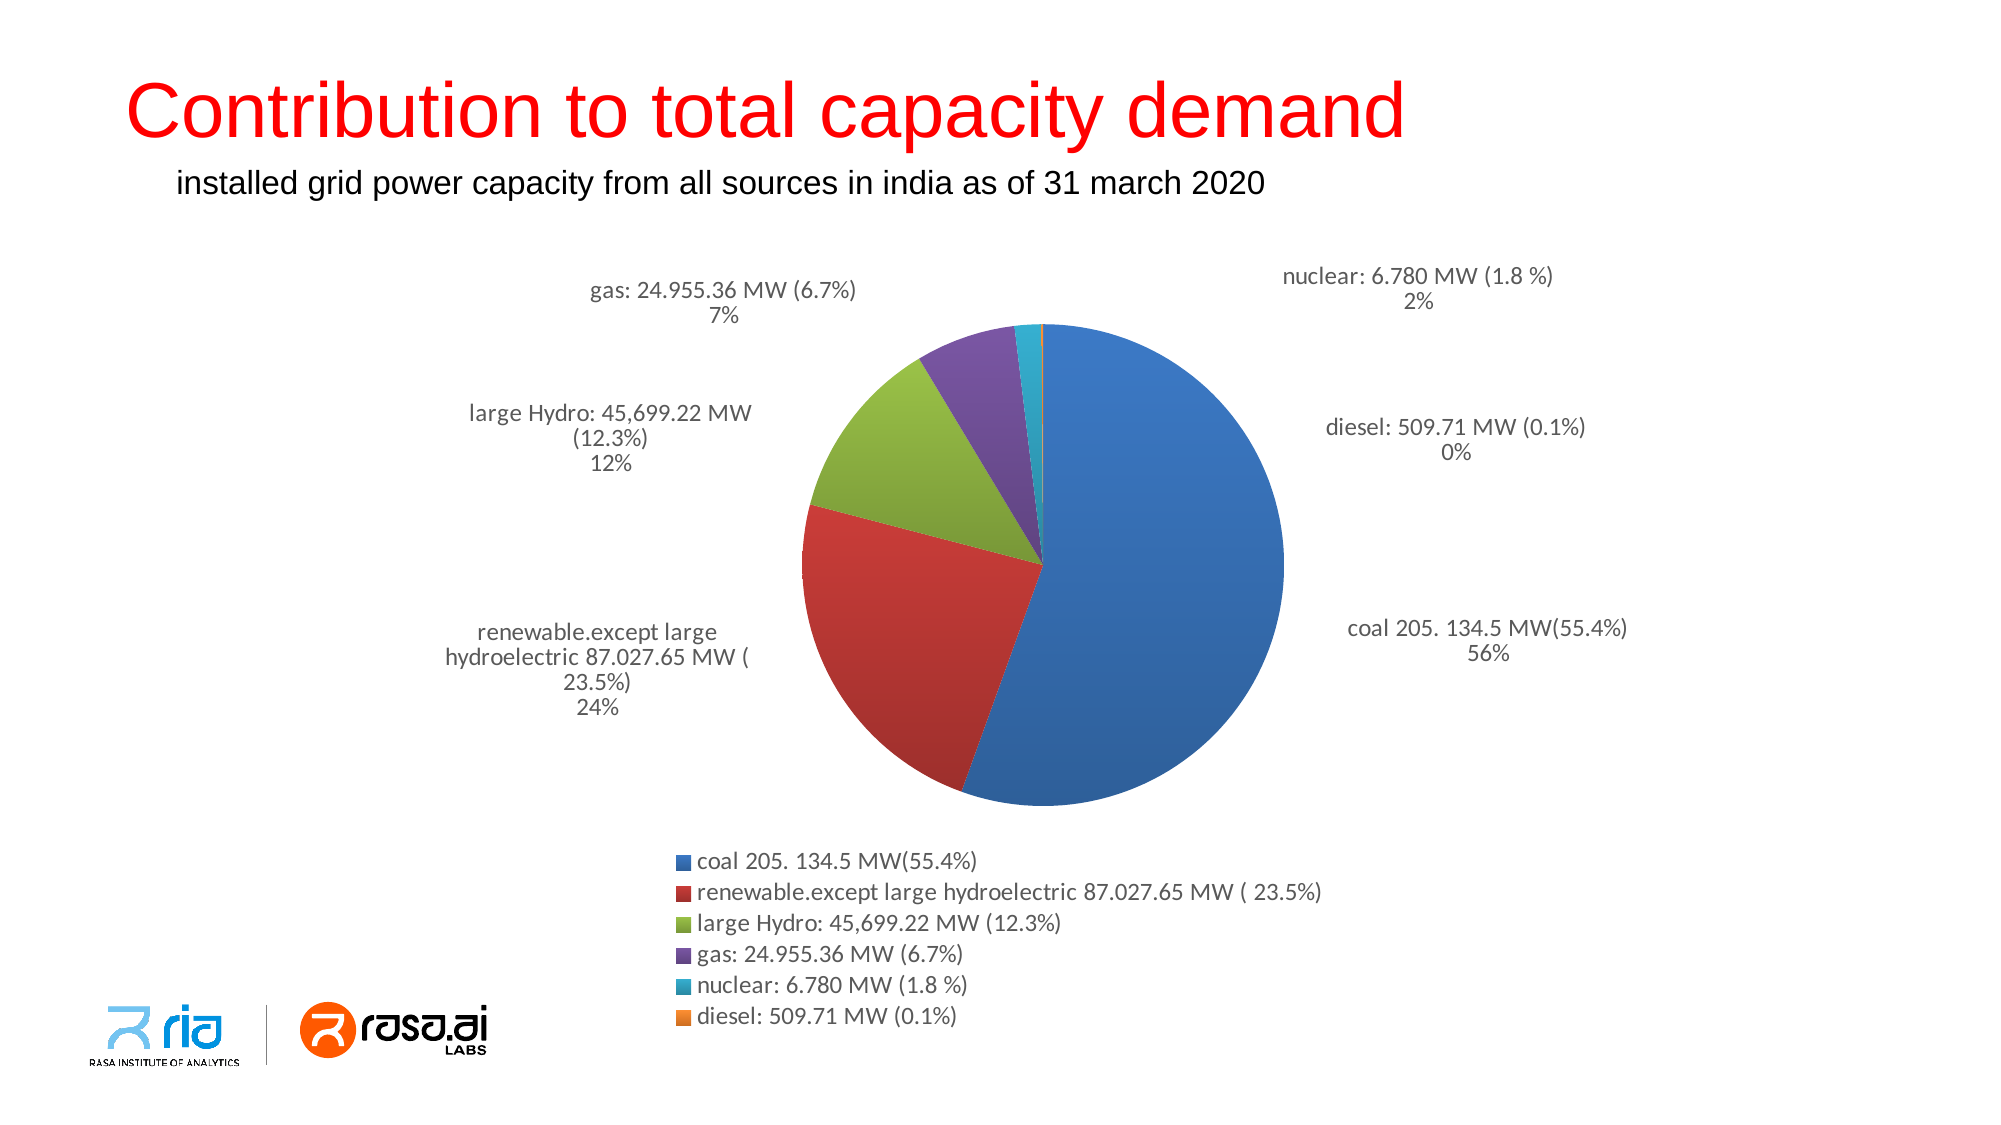

# Contribution to total capacity demand
installed grid power capacity from all sources in india as of 31 march 2020

### Chart

| Category | Column1 |
|---|---|
| coal 205. 134.5 MW(55.4%) | 55.4 |
| renewable.except large hydroelectric 87.027.65 MW ( 23.5%) | 23.5 |
| large Hydro: 45,699.22 MW (12.3%) | 12.3 |
| gas: 24.955.36 MW (6.7%) | 6.7 |
| nuclear: 6.780 MW (1.8 %) | 1.8 |
| diesel: 509.71 MW (0.1%) | 0.1 |